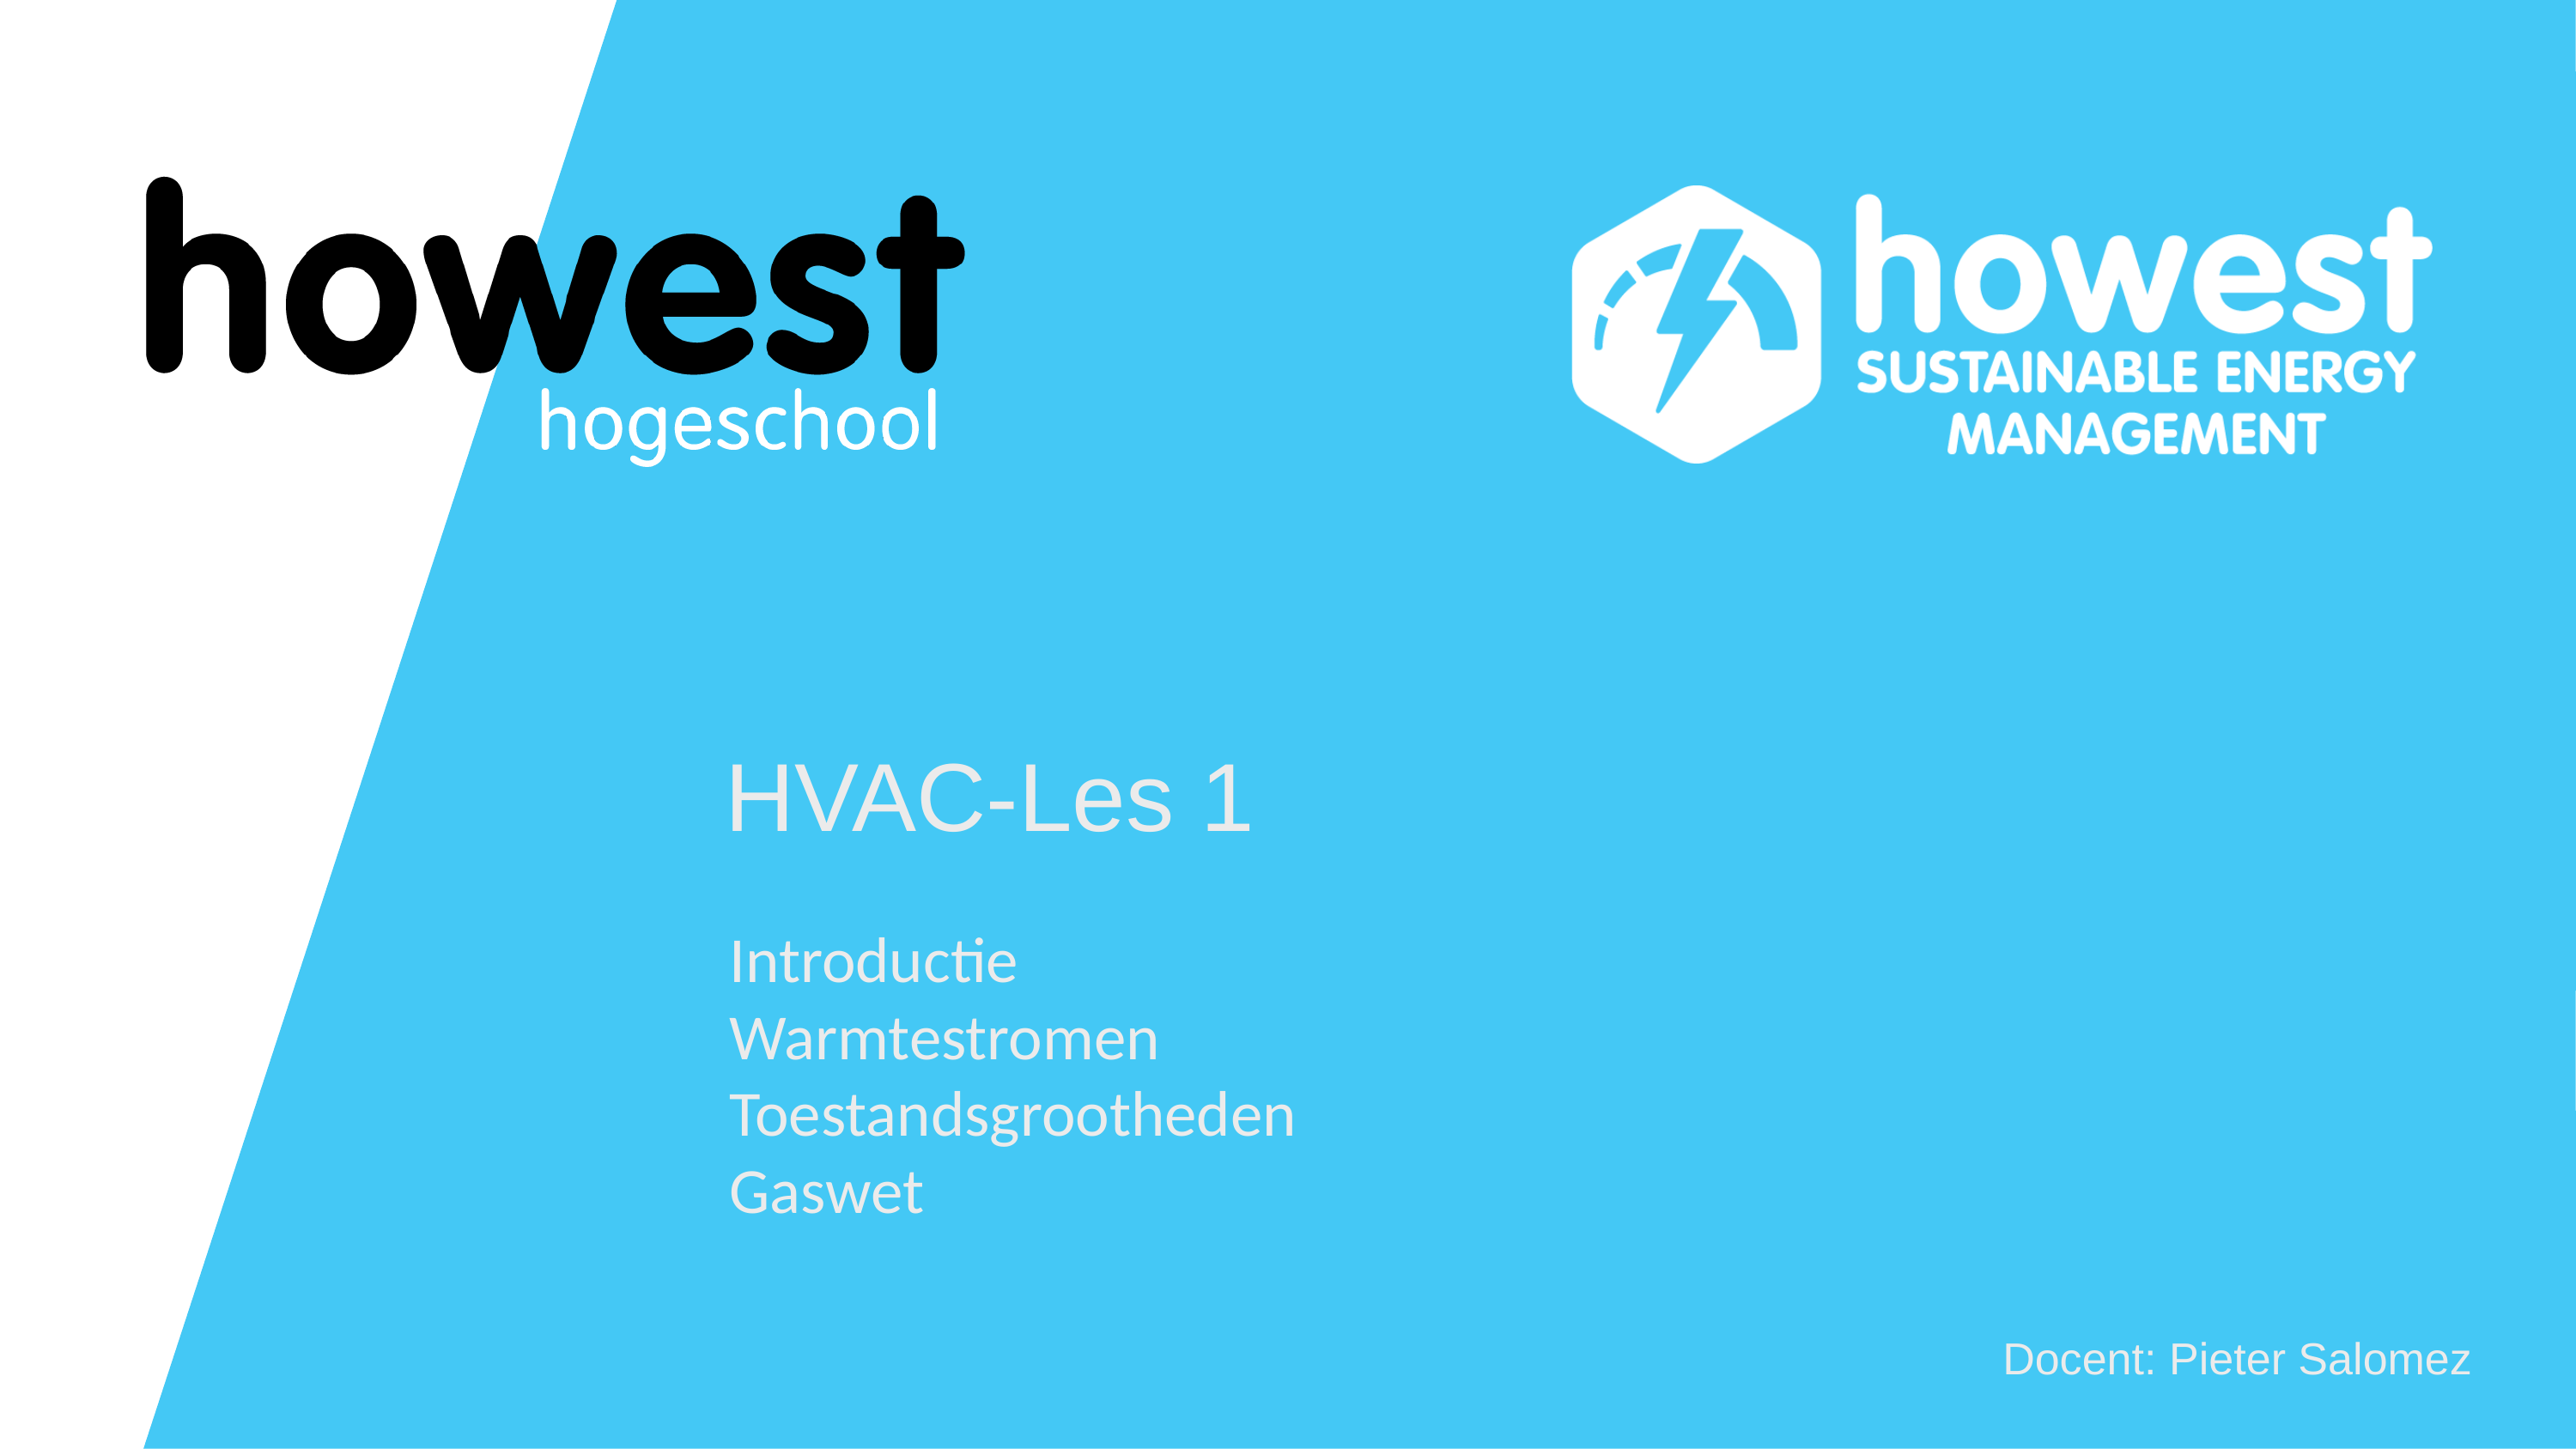

# HVAC-Les 1
Introductie
Warmtestromen
Toestandsgrootheden
Gaswet

Docent: Pieter Salomez